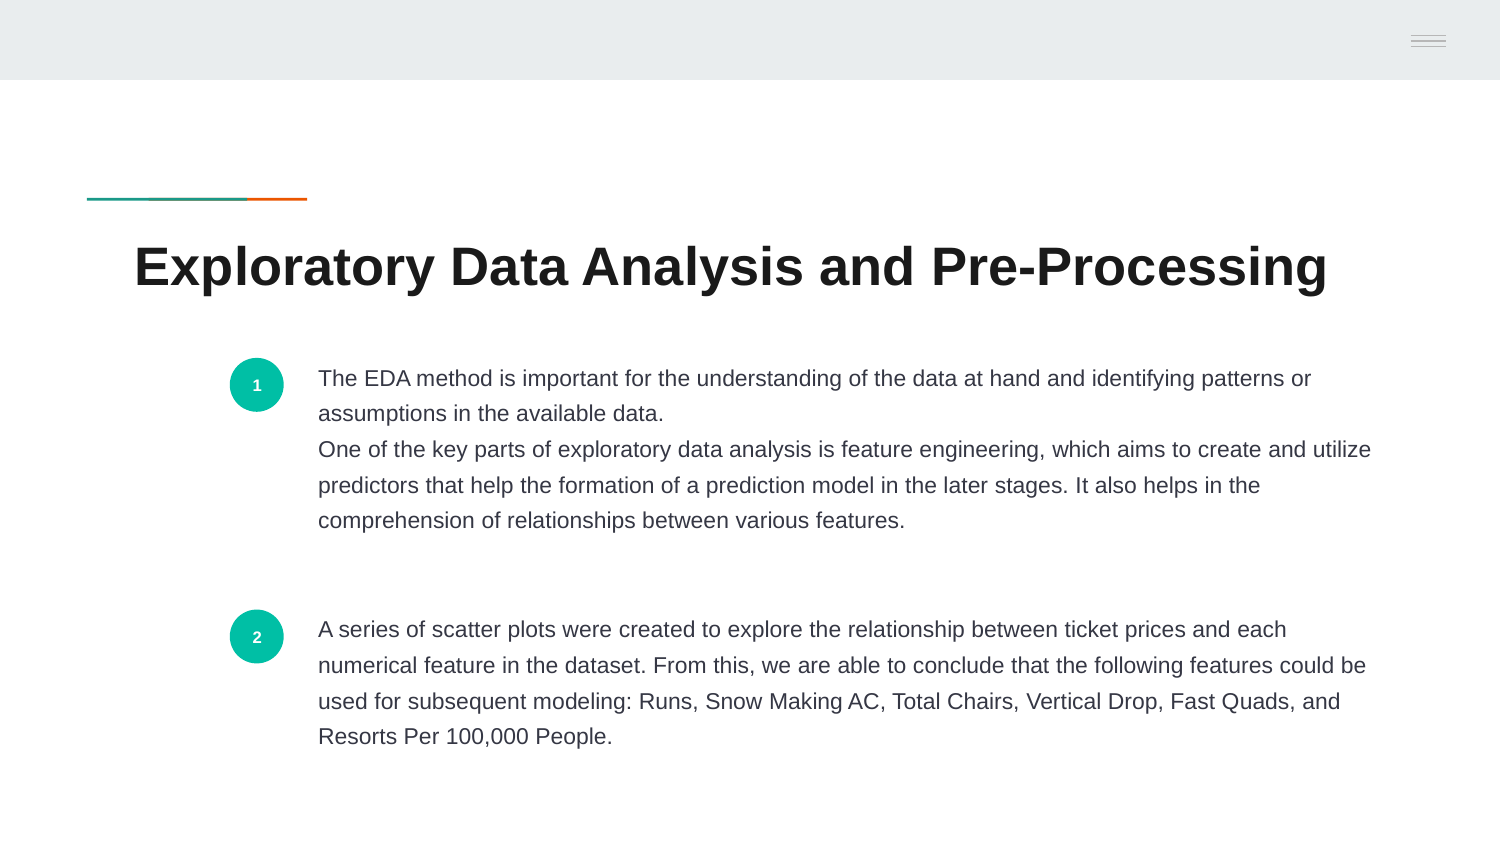

# Exploratory Data Analysis and Pre-Processing
The EDA method is important for the understanding of the data at hand and identifying patterns or assumptions in the available data.
One of the key parts of exploratory data analysis is feature engineering, which aims to create and utilize predictors that help the formation of a prediction model in the later stages. It also helps in the comprehension of relationships between various features.

1
A series of scatter plots were created to explore the relationship between ticket prices and each numerical feature in the dataset. From this, we are able to conclude that the following features could be used for subsequent modeling: Runs, Snow Making AC, Total Chairs, Vertical Drop, Fast Quads, and Resorts Per 100,000 People.

2